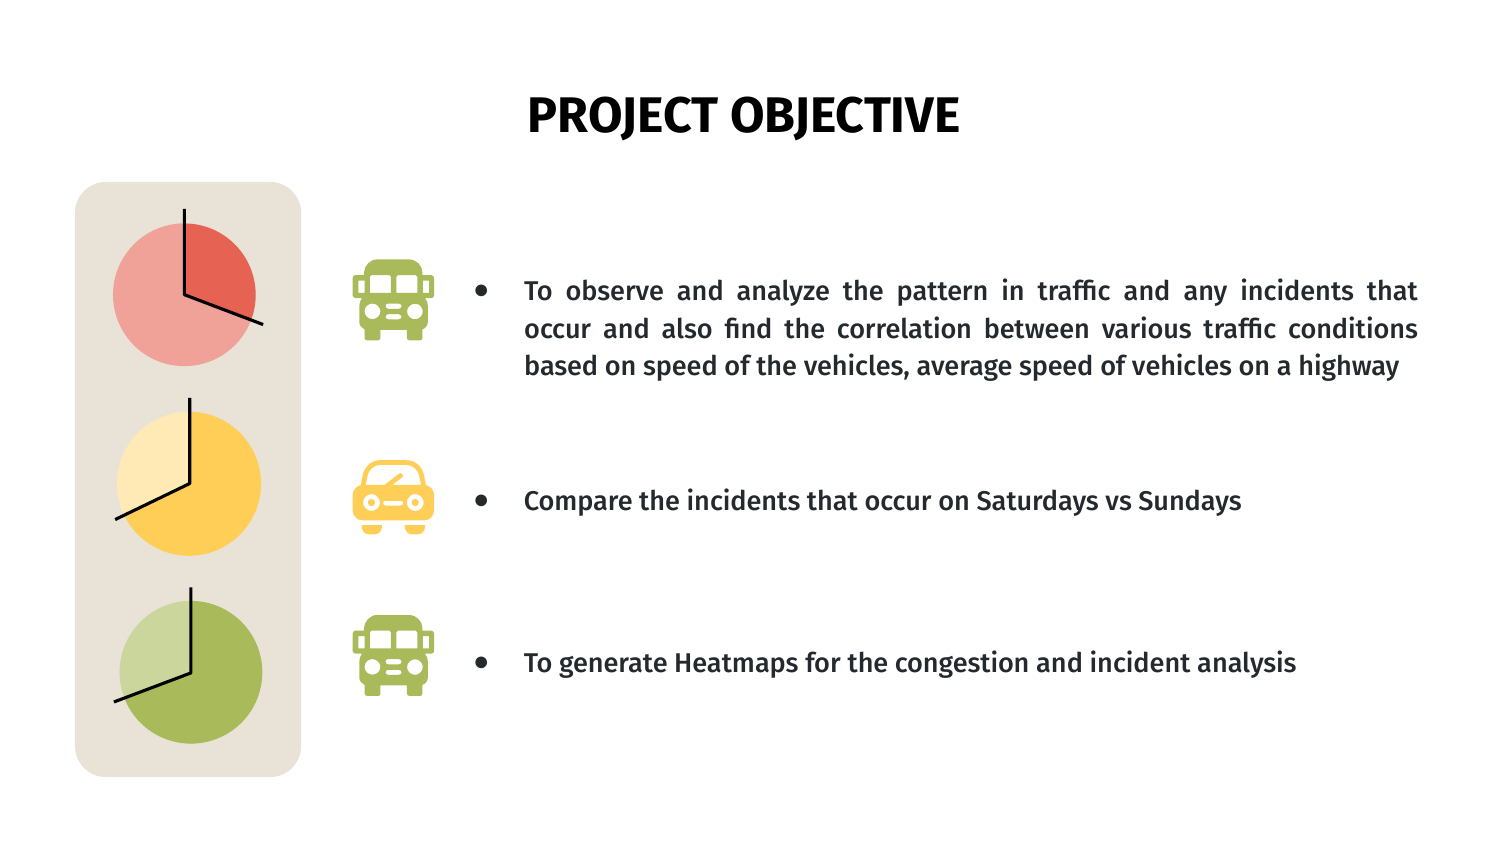

# PROJECT OBJECTIVE

To observe and analyze the pattern in traffic and any incidents that occur and also find the correlation between various traffic conditions based on speed of the vehicles, average speed of vehicles on a highway

Compare the incidents that occur on Saturdays vs Sundays

To generate Heatmaps for the congestion and incident analysis